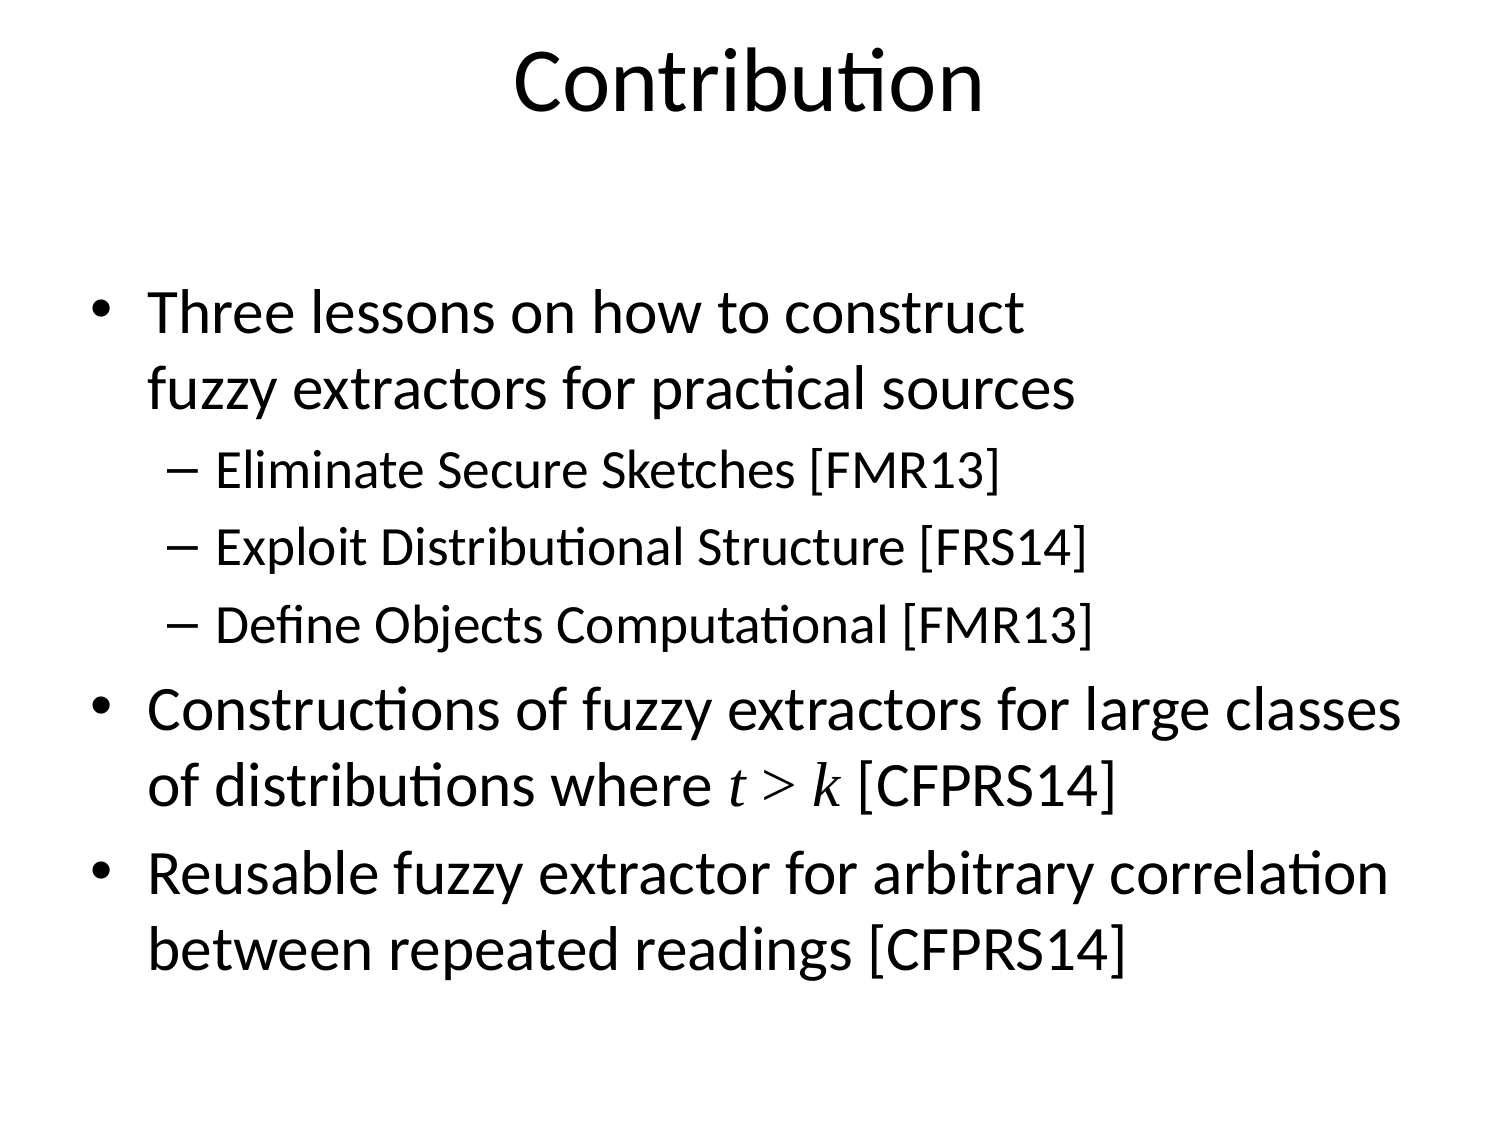

# Contribution
Three lessons on how to construct
fuzzy extractors for practical sources
Eliminate Secure Sketches [FMR13]
Exploit Distributional Structure [FRS14]
Define Objects Computational [FMR13]
Constructions of fuzzy extractors for large classes of distributions where t > k [CFPRS14]
Reusable fuzzy extractor for arbitrary correlation between repeated readings [CFPRS14]